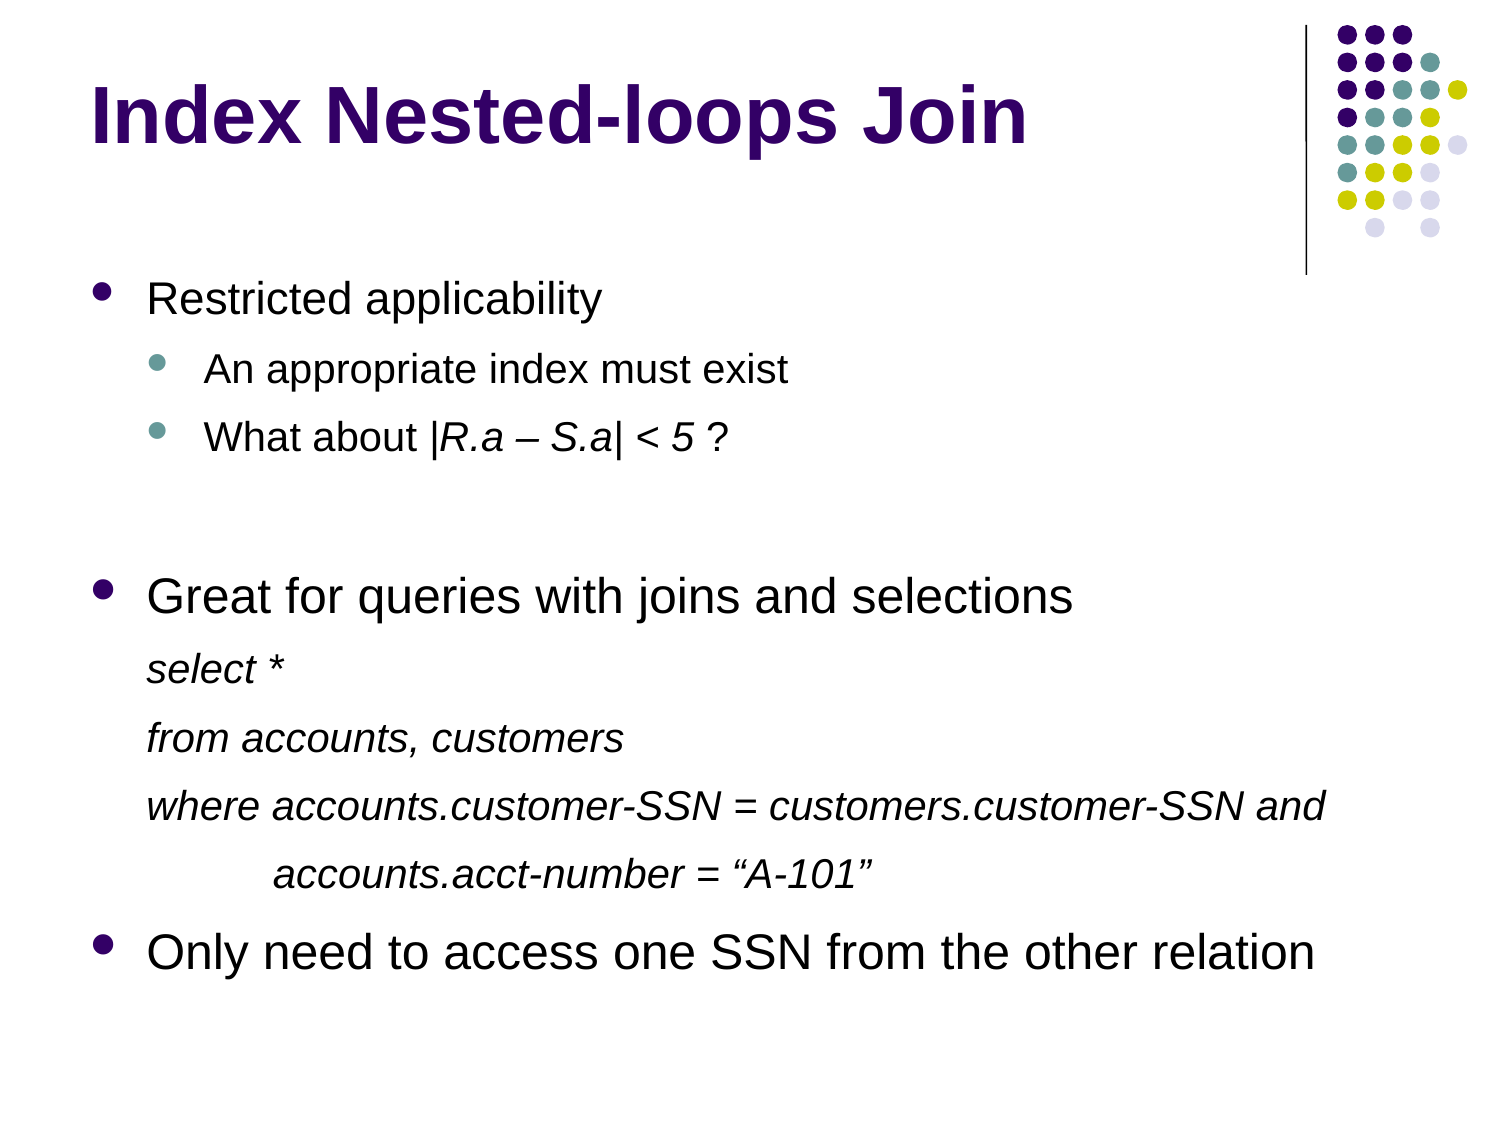

# Index Nested-loops Join
Restricted applicability
An appropriate index must exist
What about |R.a – S.a| < 5 ?

Great for queries with joins and selections
select *
from accounts, customers
where accounts.customer-SSN = customers.customer-SSN and
           accounts.acct-number = “A-101”
Only need to access one SSN from the other relation